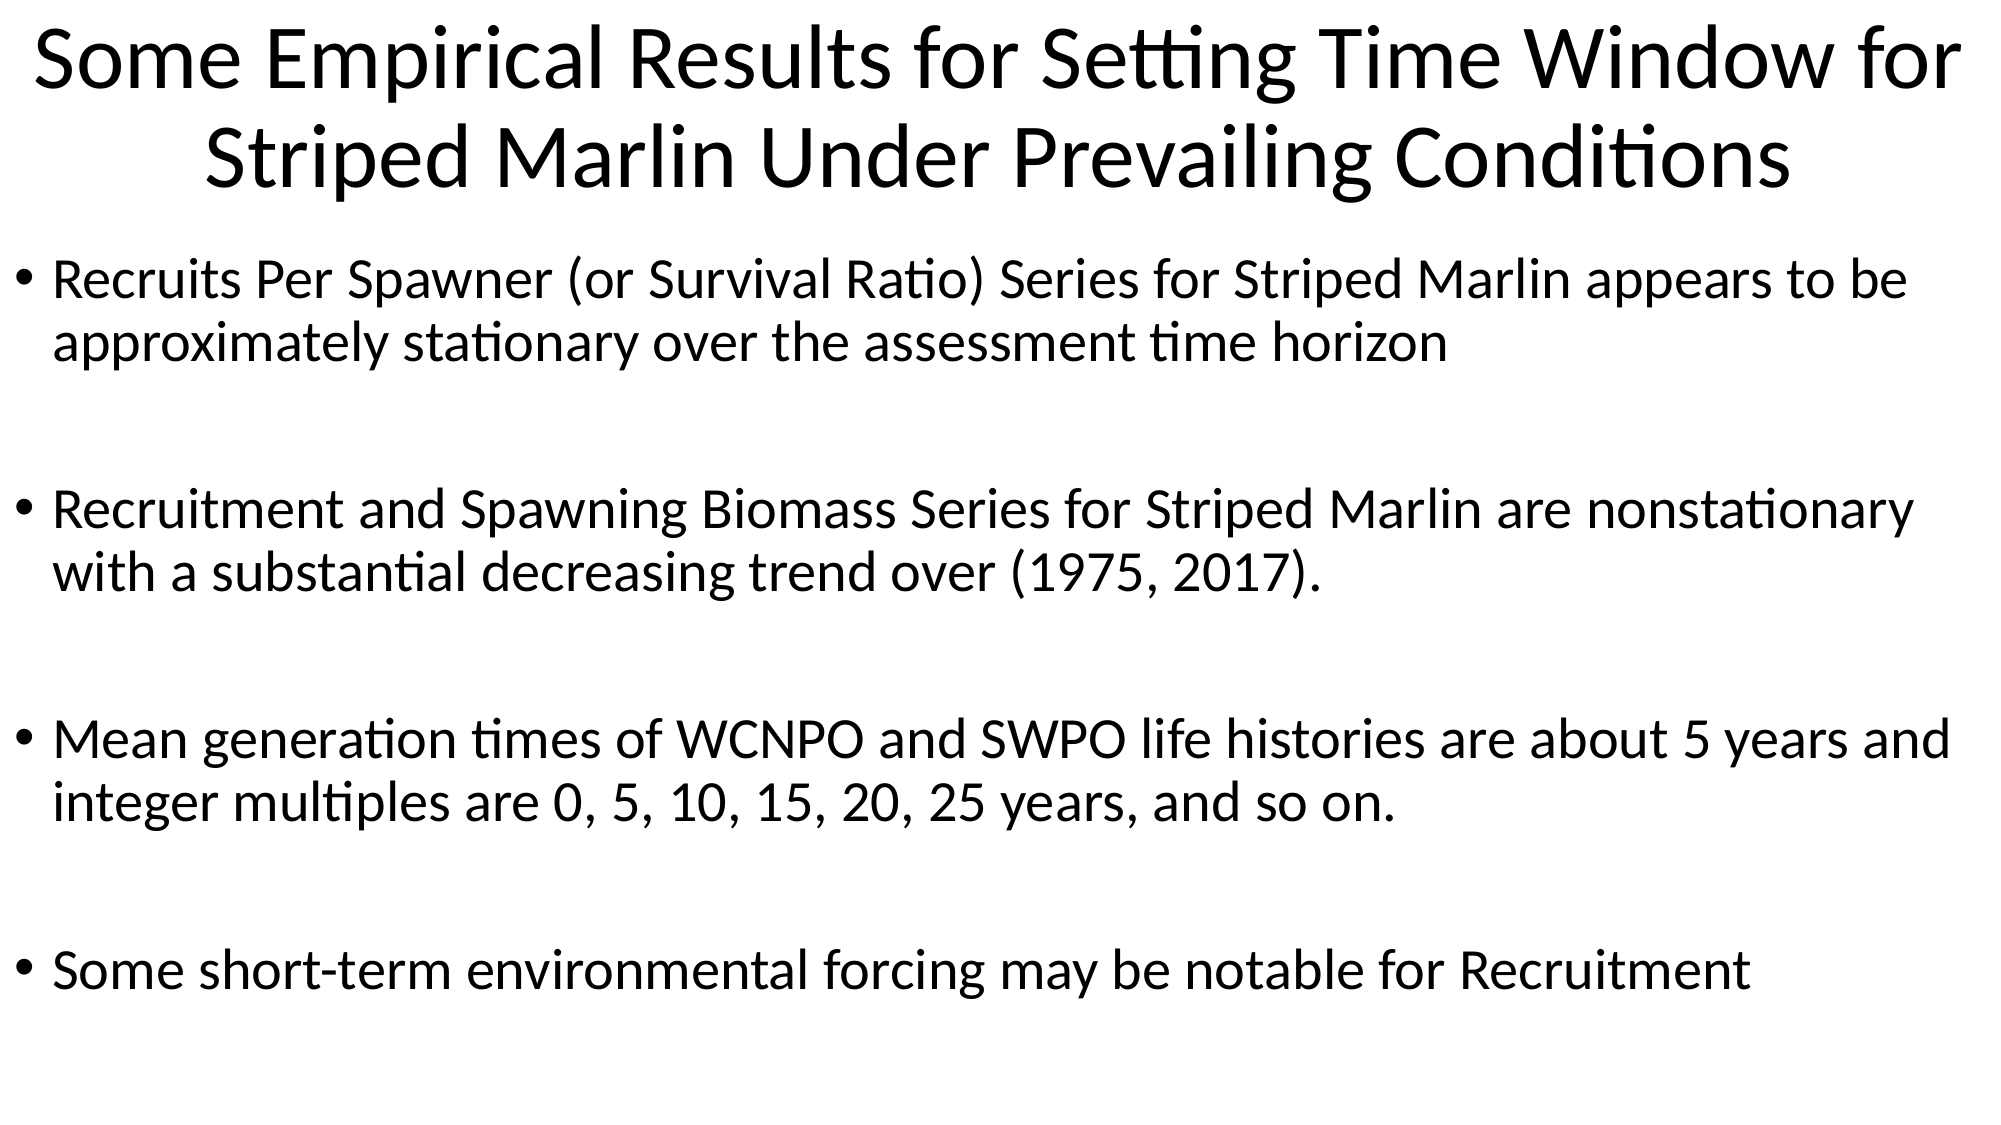

# Some Empirical Results for Setting Time Window for Striped Marlin Under Prevailing Conditions
Recruits Per Spawner (or Survival Ratio) Series for Striped Marlin appears to be approximately stationary over the assessment time horizon

Recruitment and Spawning Biomass Series for Striped Marlin are nonstationary with a substantial decreasing trend over (1975, 2017).

Mean generation times of WCNPO and SWPO life histories are about 5 years and integer multiples are 0, 5, 10, 15, 20, 25 years, and so on.

Some short-term environmental forcing may be notable for Recruitment